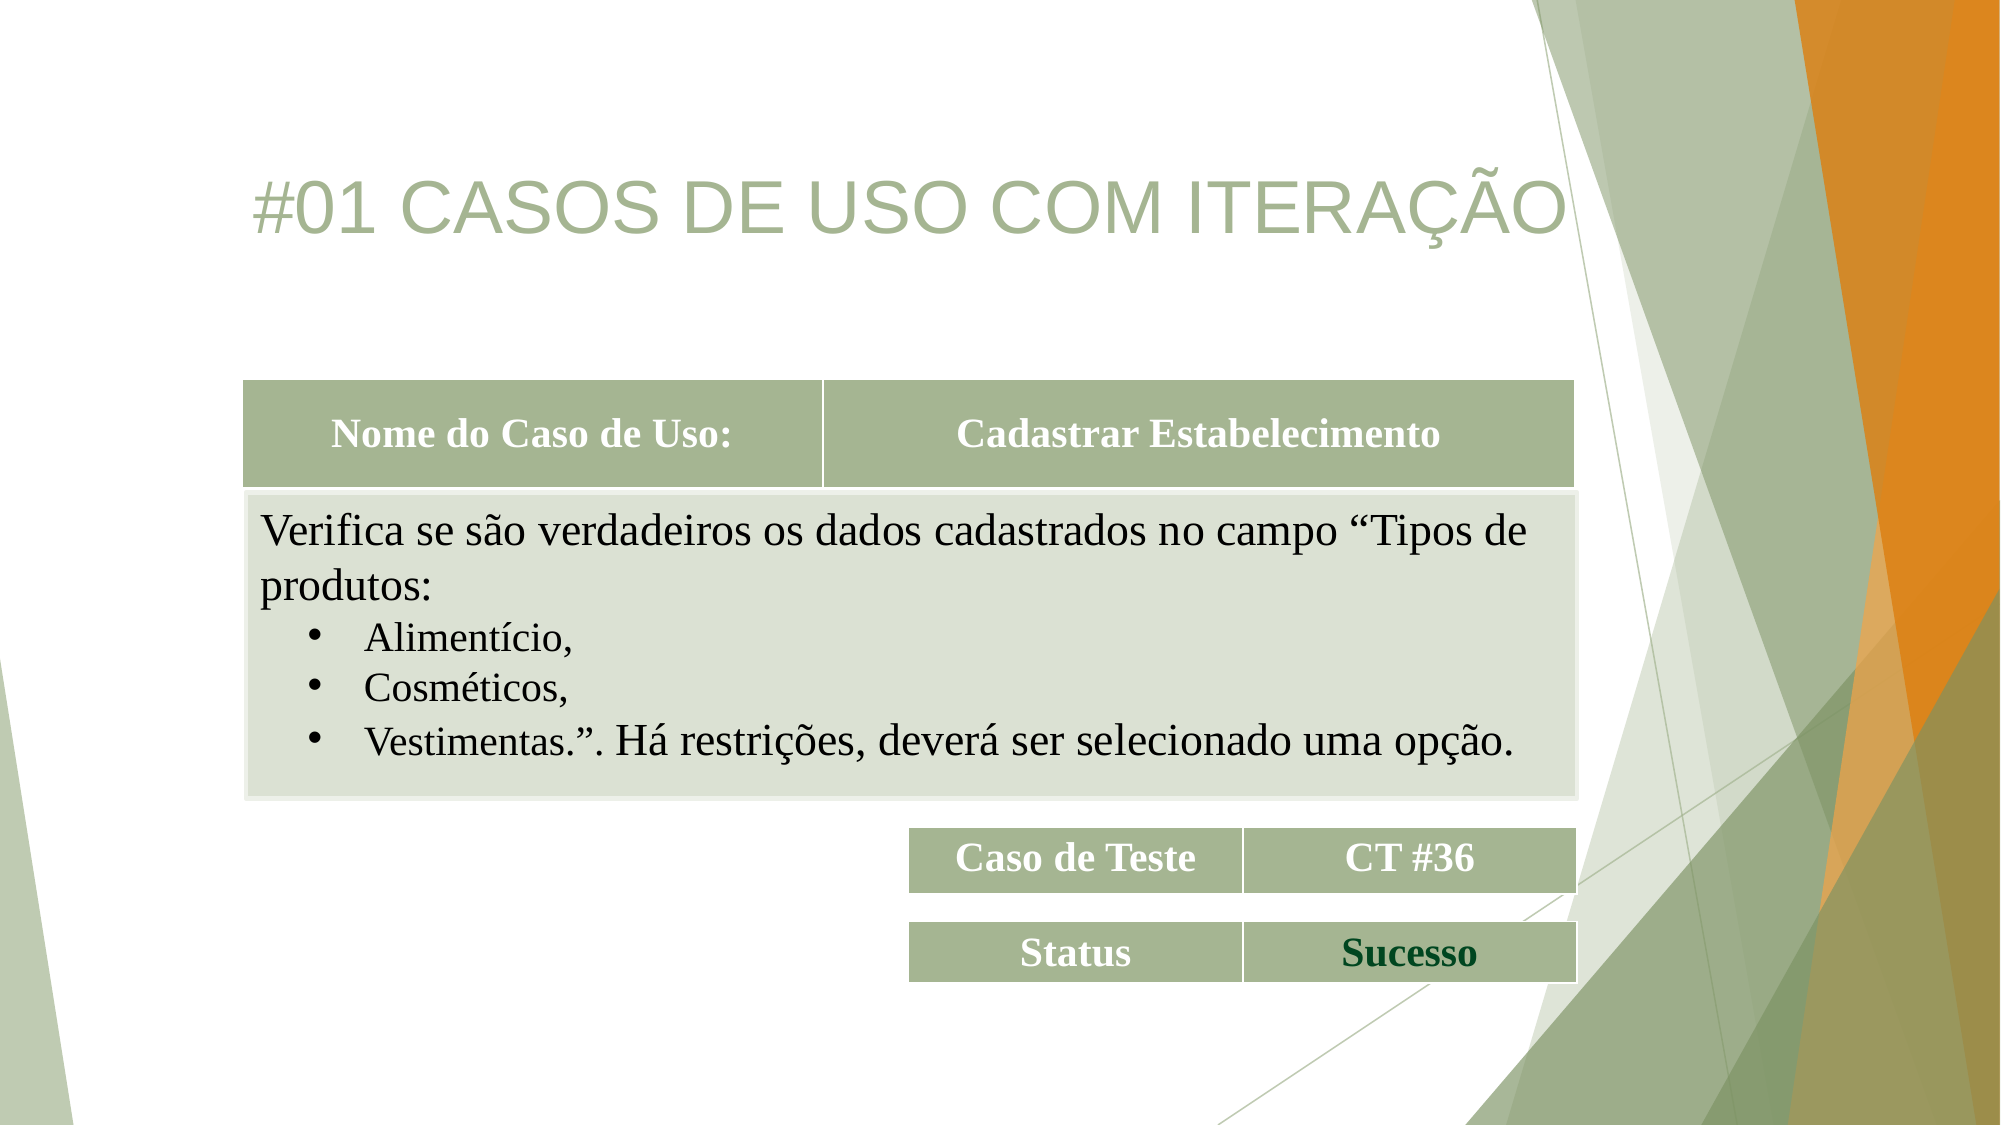

#01 CASOS DE USO COM ITERAÇÃO
| Nome do Caso de Uso: | Cadastrar Estabelecimento |
| --- | --- |

Verifica se são verdadeiros os dados cadastrados no campo “Tipos de produtos:
Alimentício,
Cosméticos,
Vestimentas.”. Há restrições, deverá ser selecionado uma opção.

| Caso de Teste | CT #36 |
| --- | --- |
| Status | Sucesso |
| --- | --- |